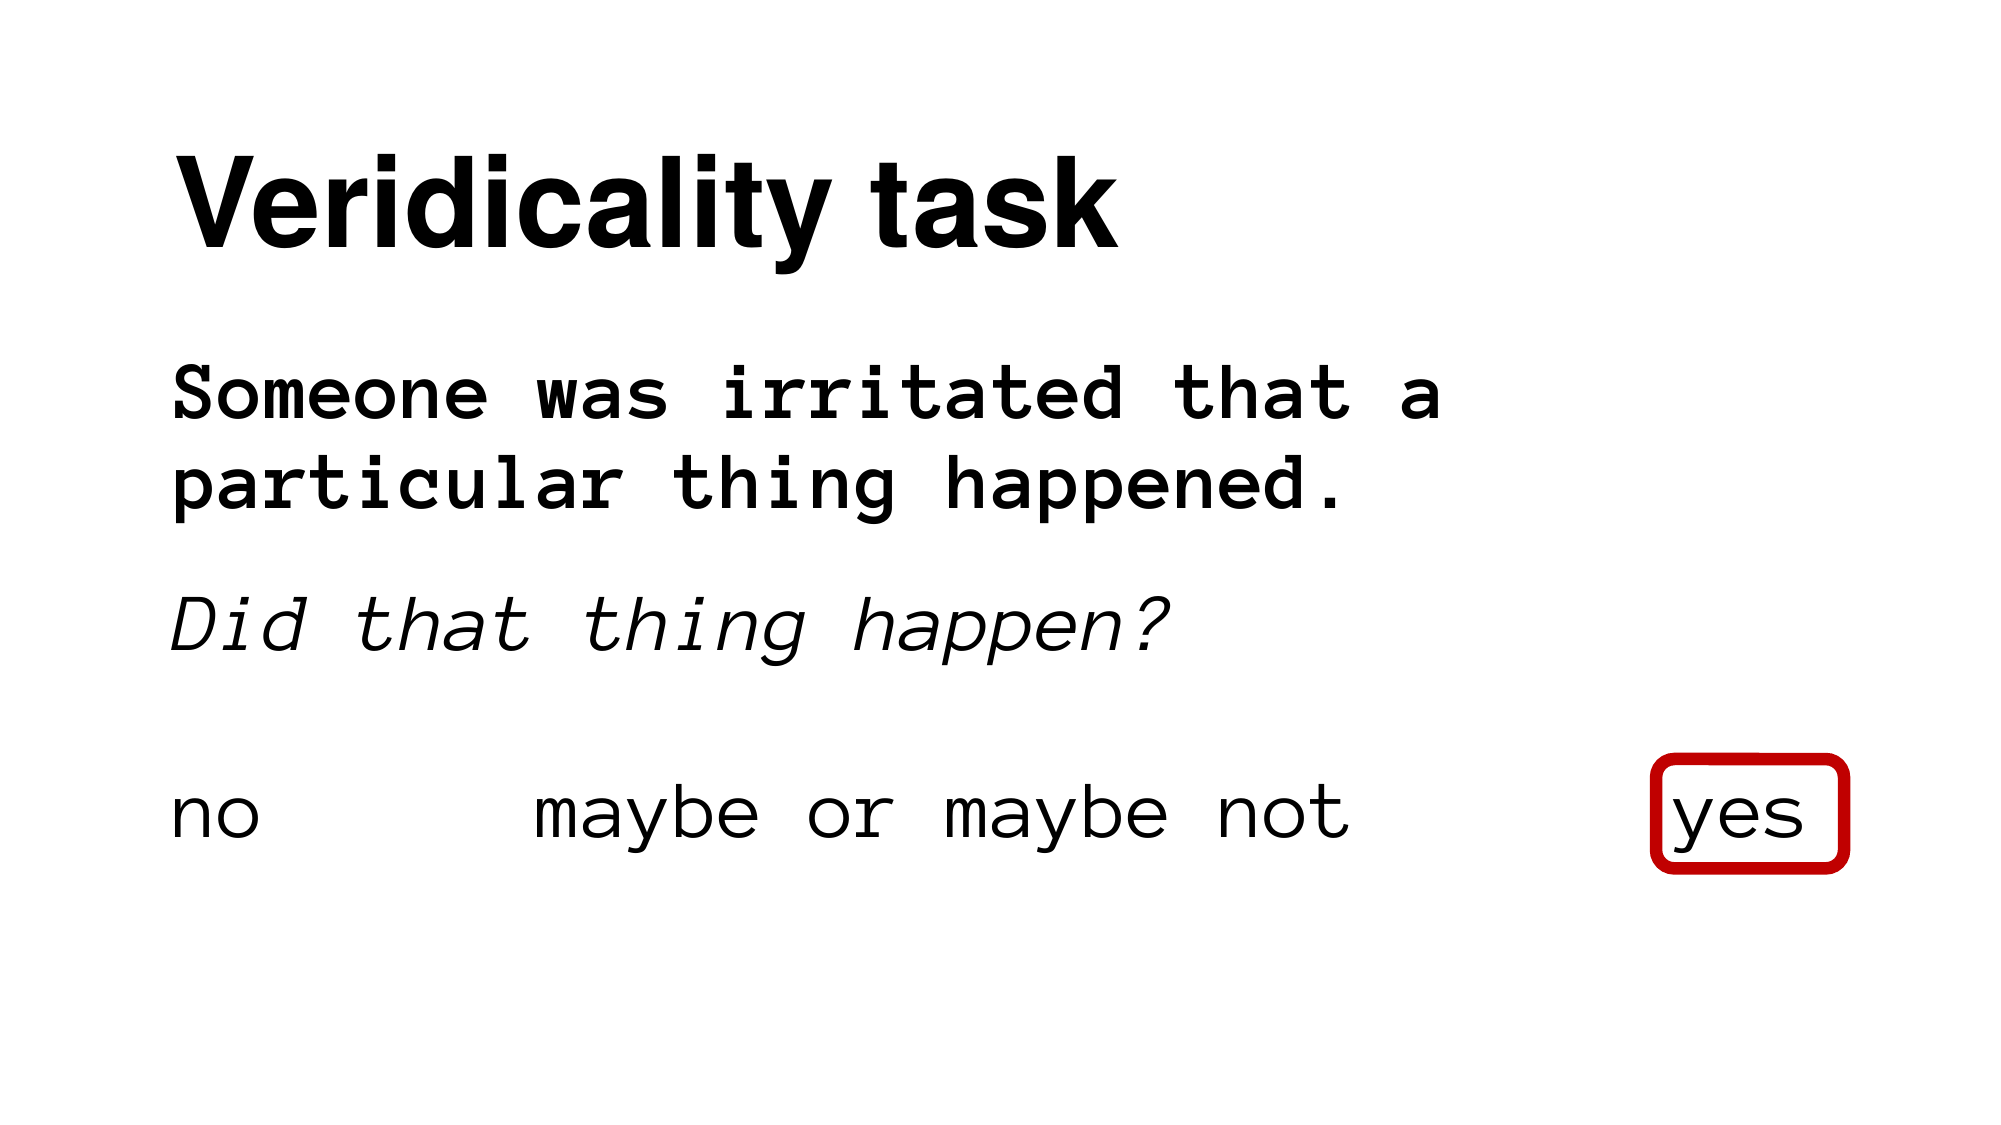

Veridicality task
# Someone was irritated that a particular thing happened.
Did that thing happen?
no      maybe or maybe not       yes